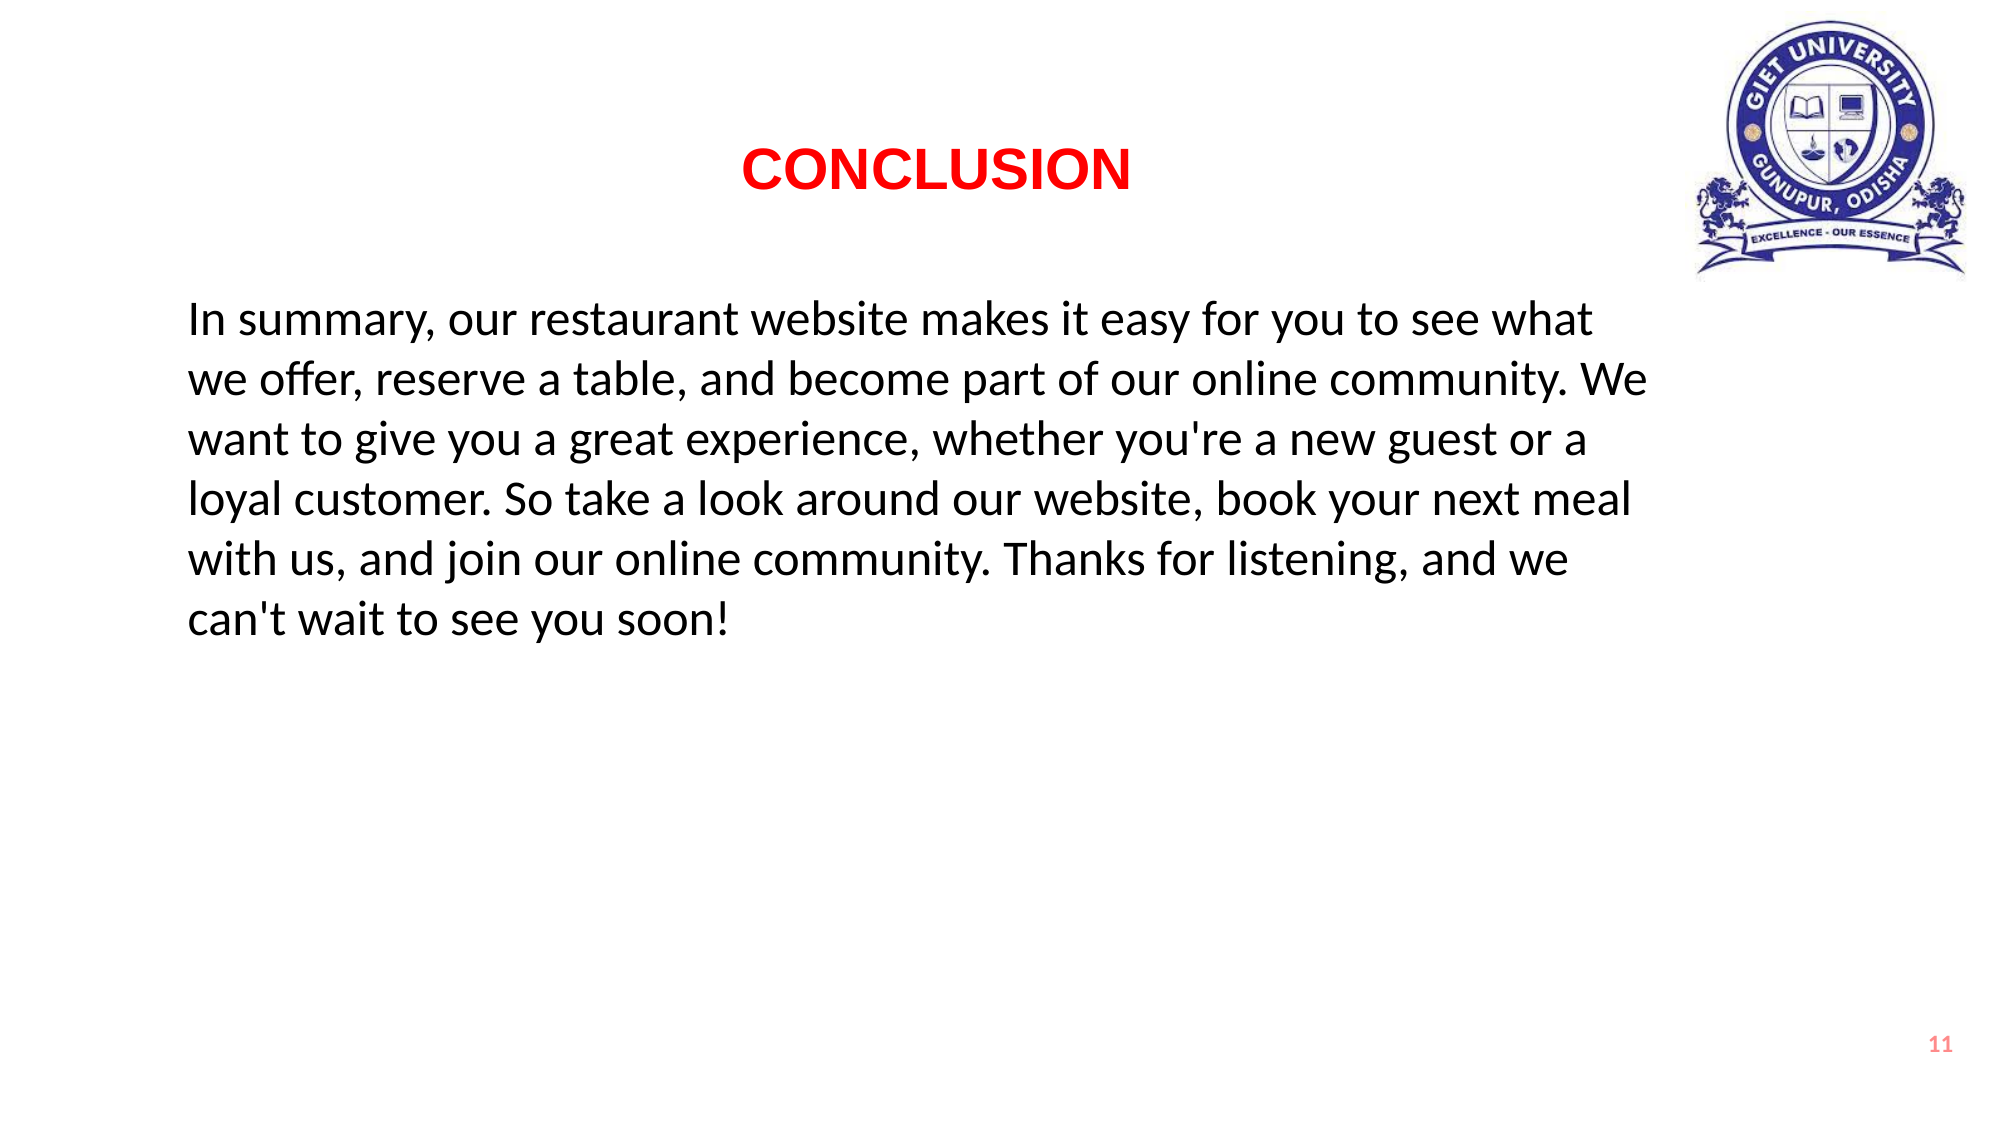

CONCLUSION
In summary, our restaurant website makes it easy for you to see what we offer, reserve a table, and become part of our online community. We want to give you a great experience, whether you're a new guest or a loyal customer. So take a look around our website, book your next meal with us, and join our online community. Thanks for listening, and we can't wait to see you soon!
11